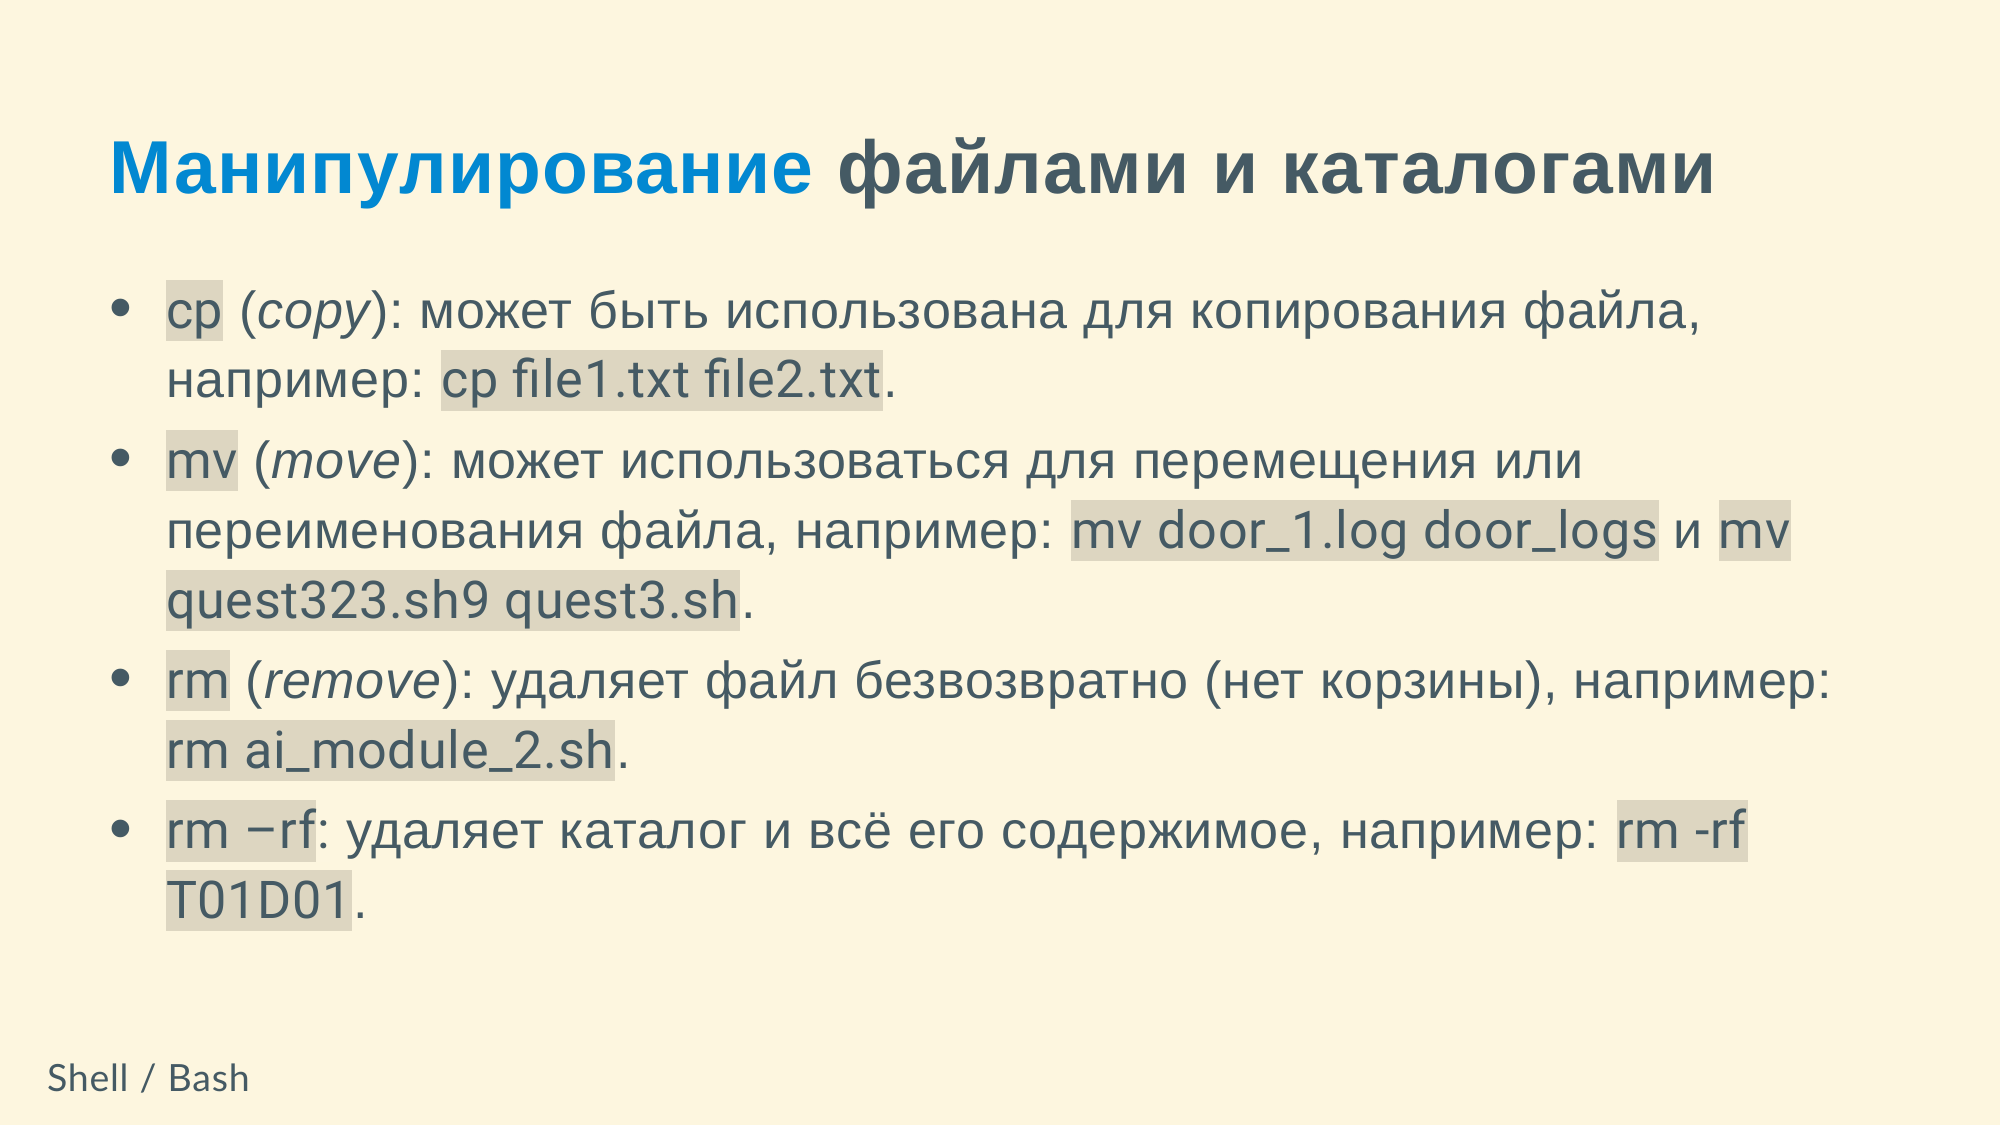

Манипулирование файлами и каталогами
cp (copy): может быть использована для копирования файла, например: cp file1.txt file2.txt.
mv (move): может использоваться для перемещения или переименования файла, например: mv door_1.log door_logs и mv quest323.sh9 quest3.sh.
rm (remove): удаляет файл безвозвратно (нет корзины), например: rm ai_module_2.sh.
rm –rf: удаляет каталог и всё его содержимое, например: rm -rf T01D01.
Shell / Bash